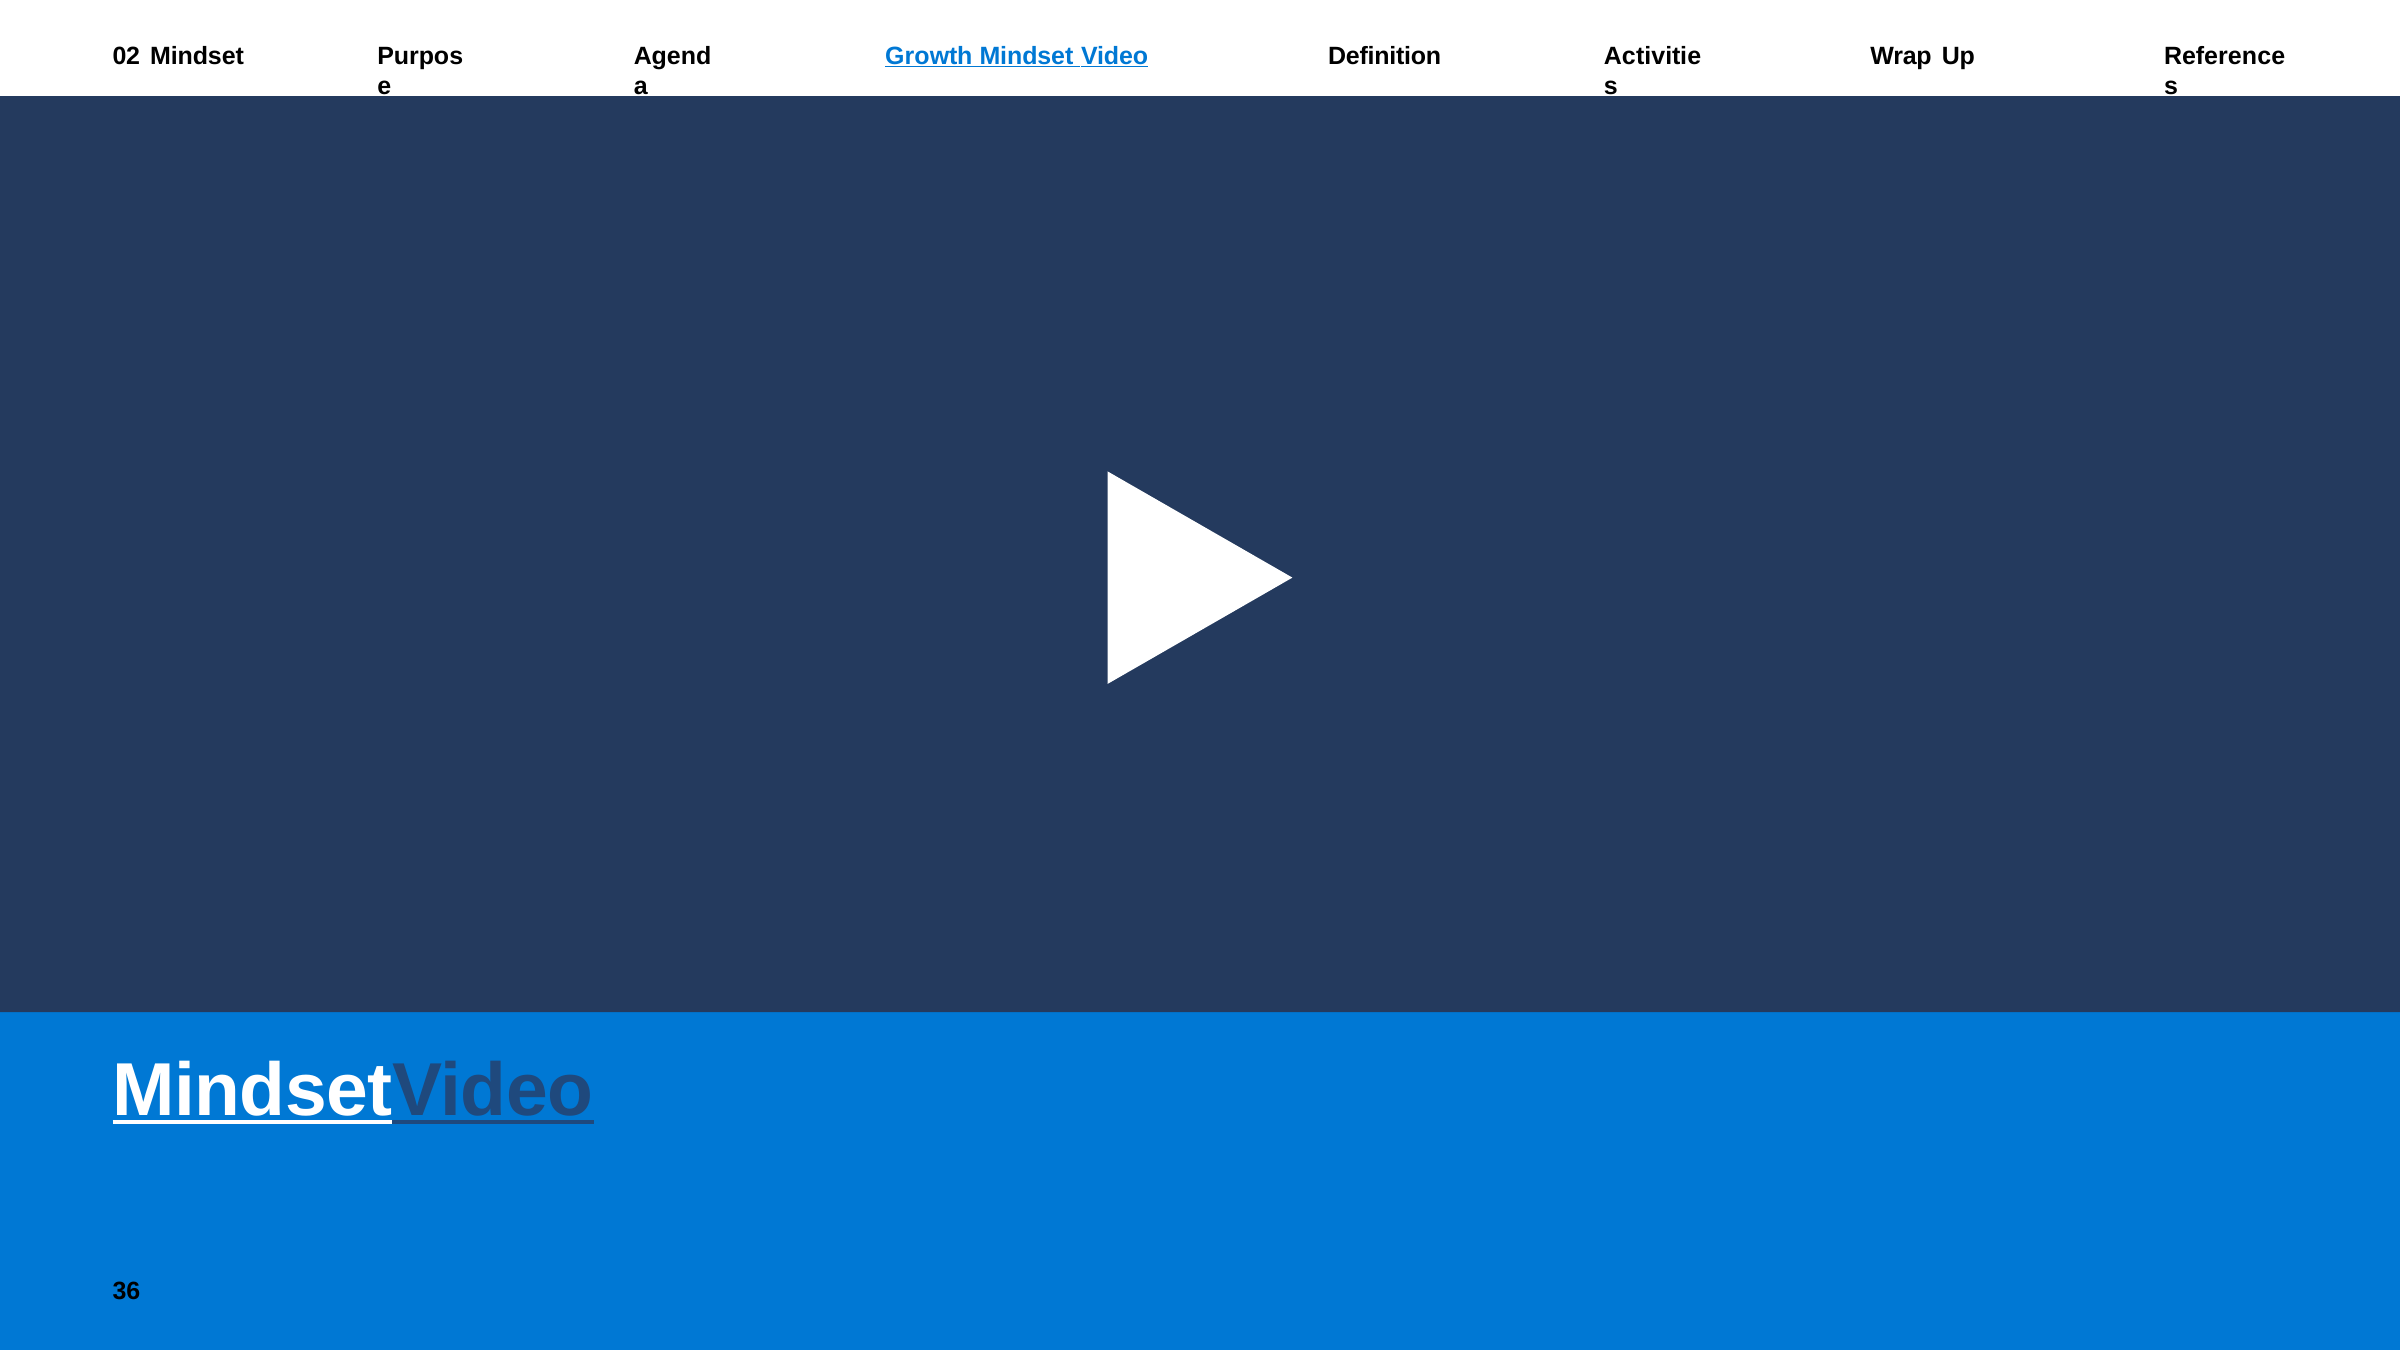

02 Mindset
Purpose
Agenda
Growth Mindset Video
Definition
Activities
Wrap Up
References

Mindset
Video
36